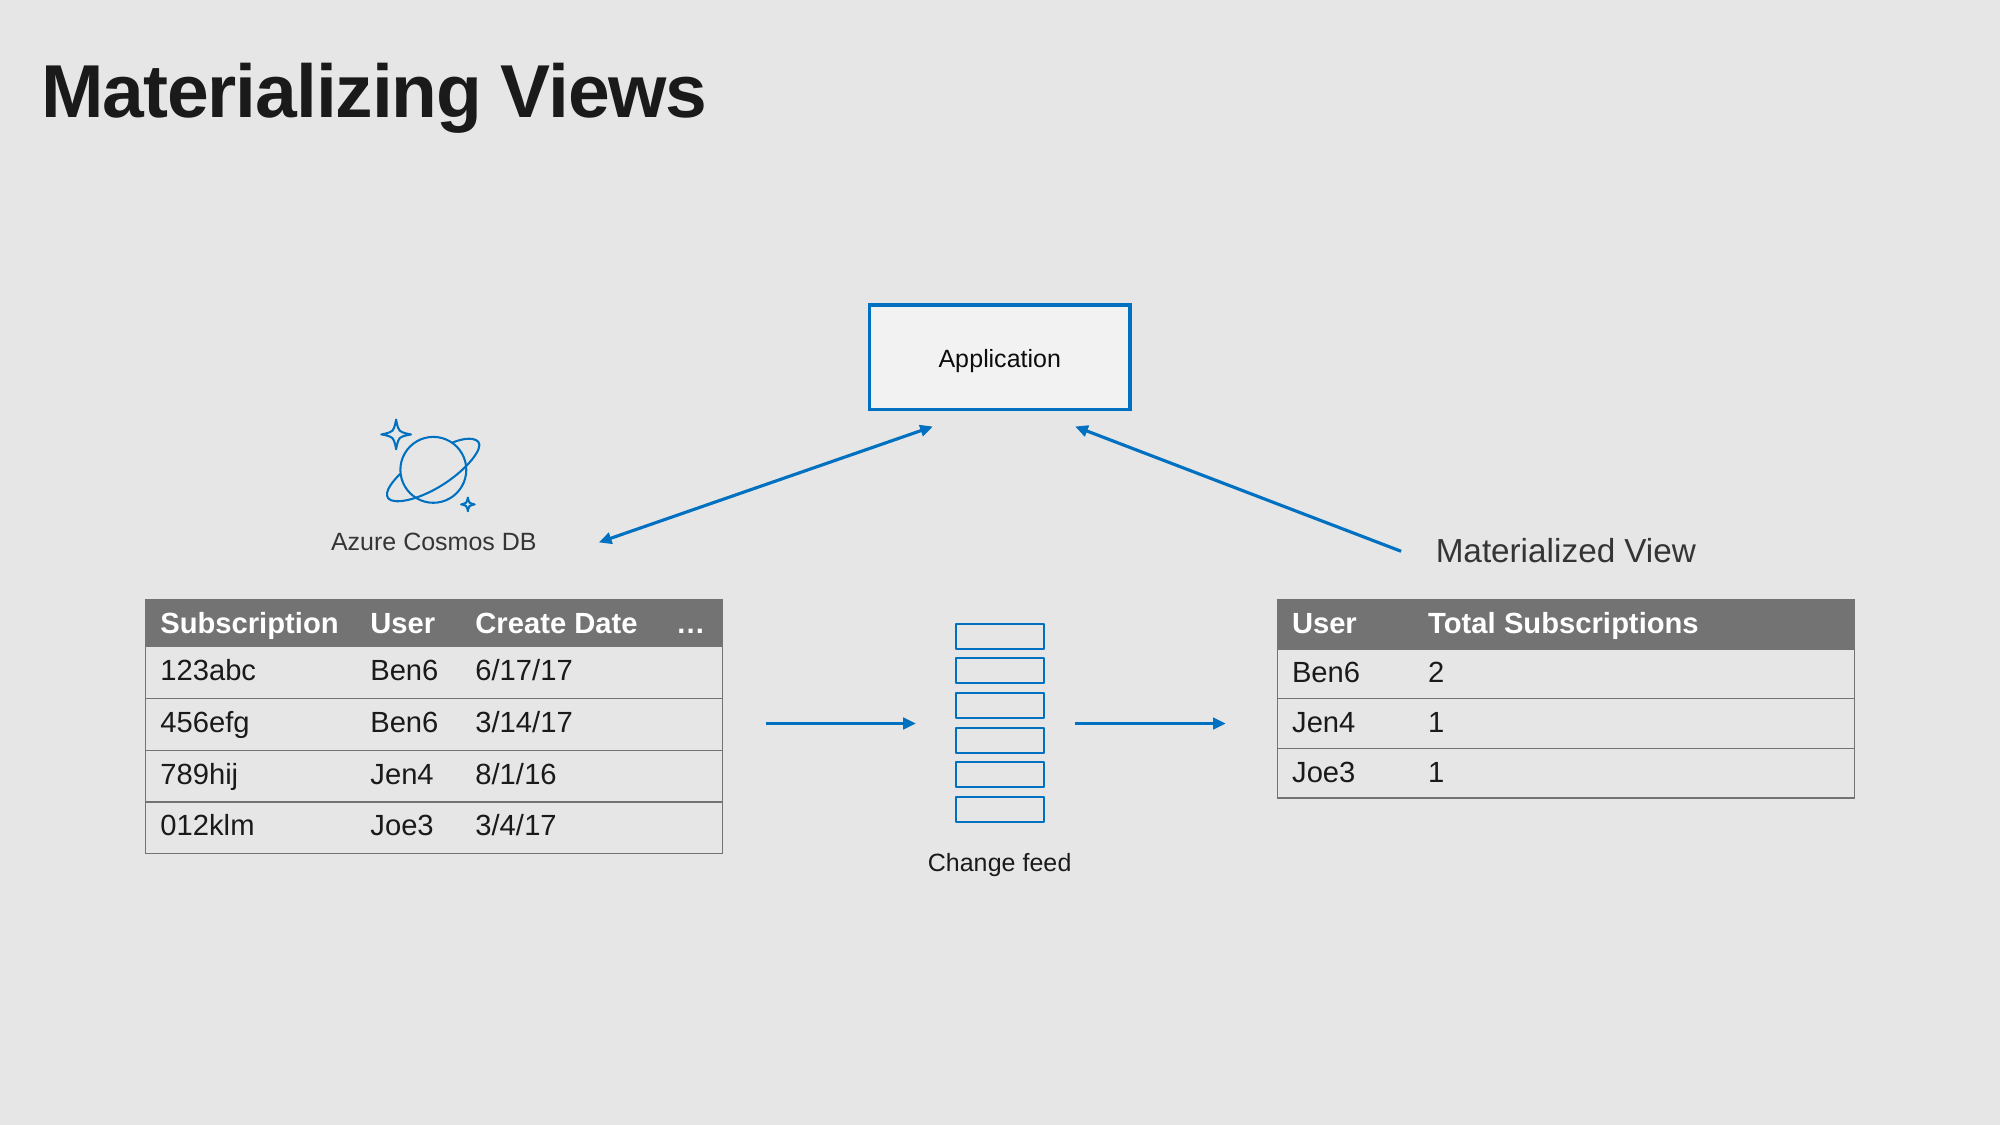

Materializing Views
Application

Azure Cosmos DB
Materialized View
| Subscription | User | Create Date | … |
| --- | --- | --- | --- |
| 123abc | Ben6 | 6/17/17 |  |
| 456efg | Ben6 | 3/14/17 |  |
| 789hij | Jen4 | 8/1/16 |  |
| 012klm | Joe3 | 3/4/17 |  |
| User | Total Subscriptions |
| --- | --- |
| Ben6 | 2 |
| Jen4 | 1 |
| Joe3 | 1 |

Change feed